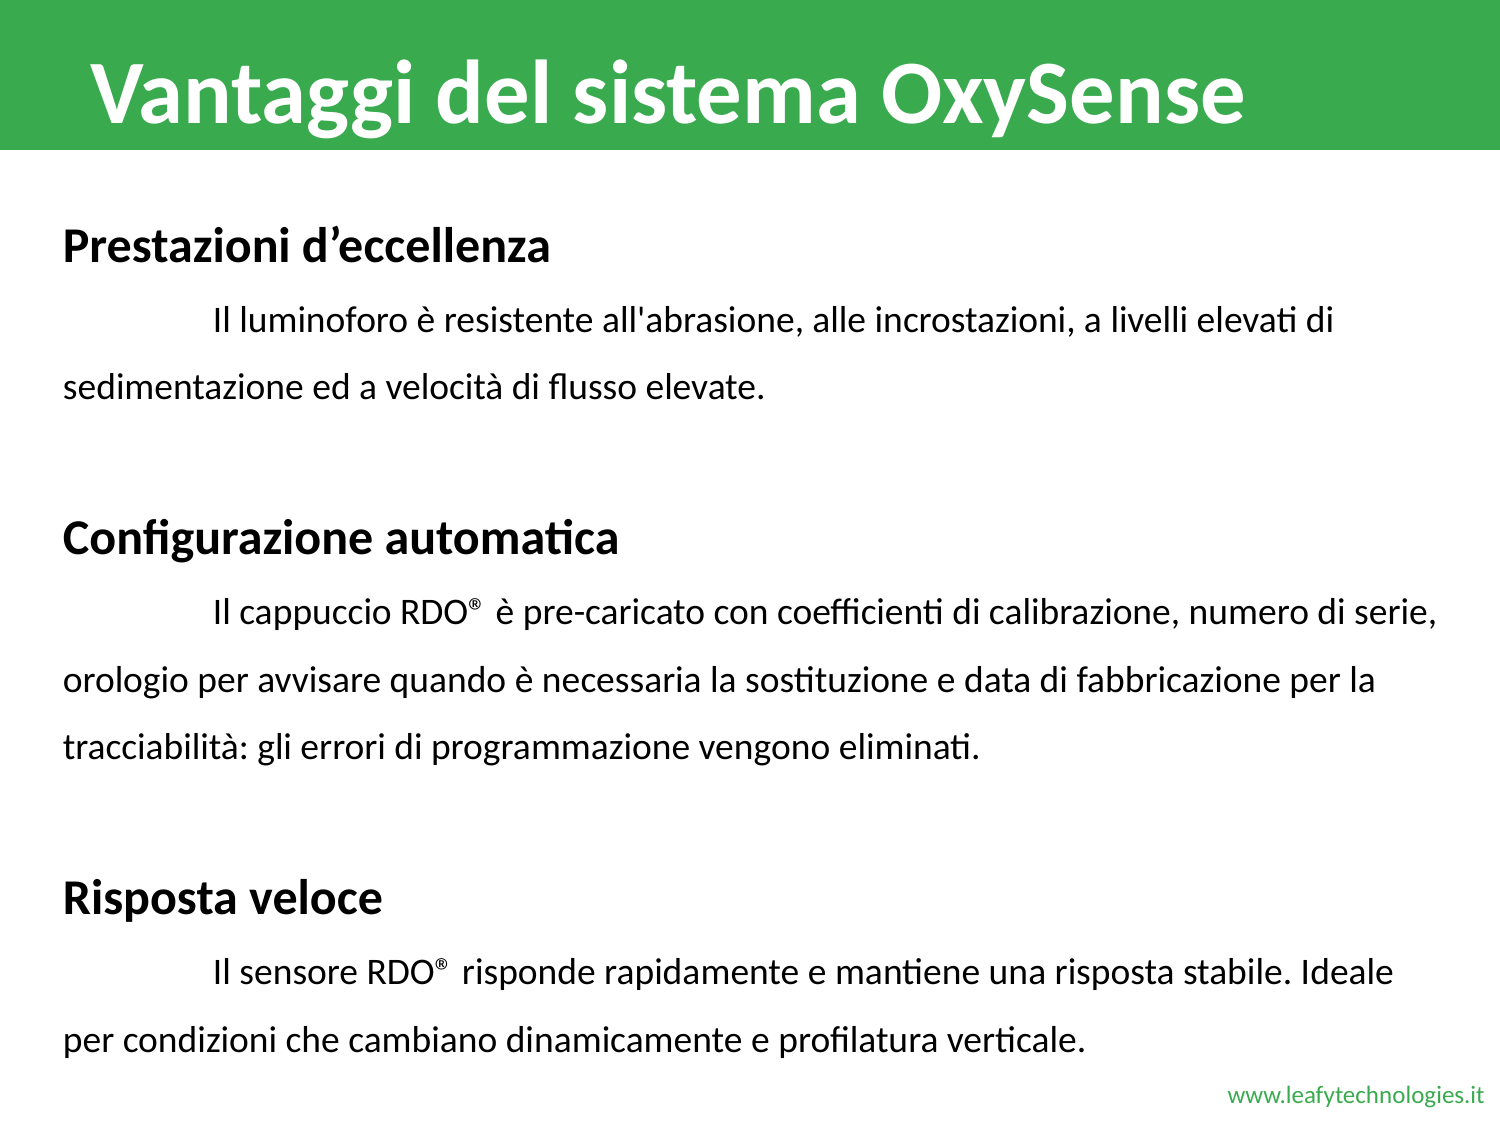

# Vantaggi del sistema OxySense
Prestazioni d’eccellenza
	Il luminoforo è resistente all'abrasione, alle incrostazioni, a livelli elevati di sedimentazione ed a velocità di flusso elevate.

Configurazione automatica
	Il cappuccio RDO® è pre-caricato con coefficienti di calibrazione, numero di serie, orologio per avvisare quando è necessaria la sostituzione e data di fabbricazione per la tracciabilità: gli errori di programmazione vengono eliminati.

Risposta veloce
	Il sensore RDO® risponde rapidamente e mantiene una risposta stabile. Ideale per condizioni che cambiano dinamicamente e profilatura verticale.